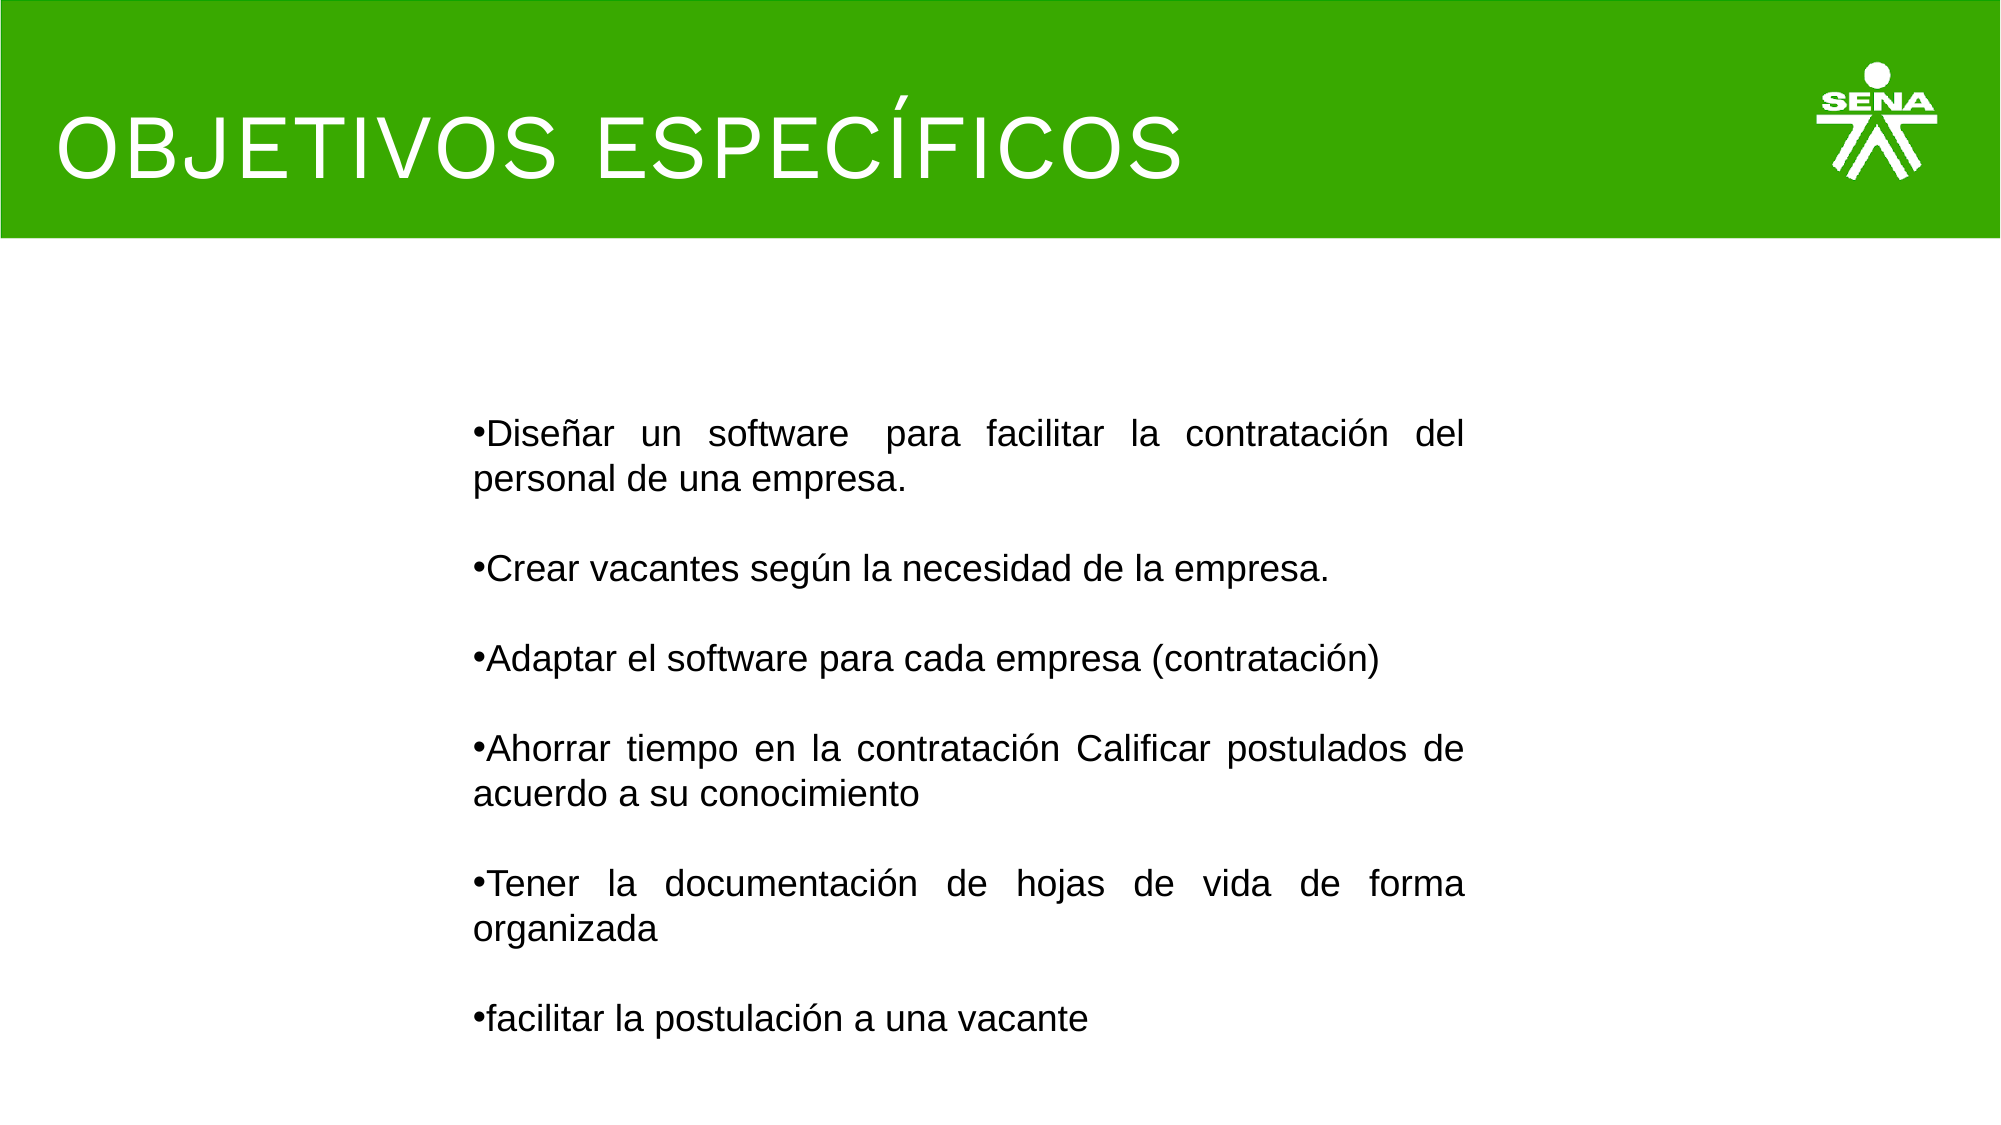

# OBJETIVOS ESPECÍFICOS
Diseñar un software  para facilitar la contratación del personal de una empresa.

Crear vacantes según la necesidad de la empresa.

Adaptar el software para cada empresa (contratación)

Ahorrar tiempo en la contratación Calificar postulados de acuerdo a su conocimiento

Tener la documentación de hojas de vida de forma organizada

facilitar la postulación a una vacante